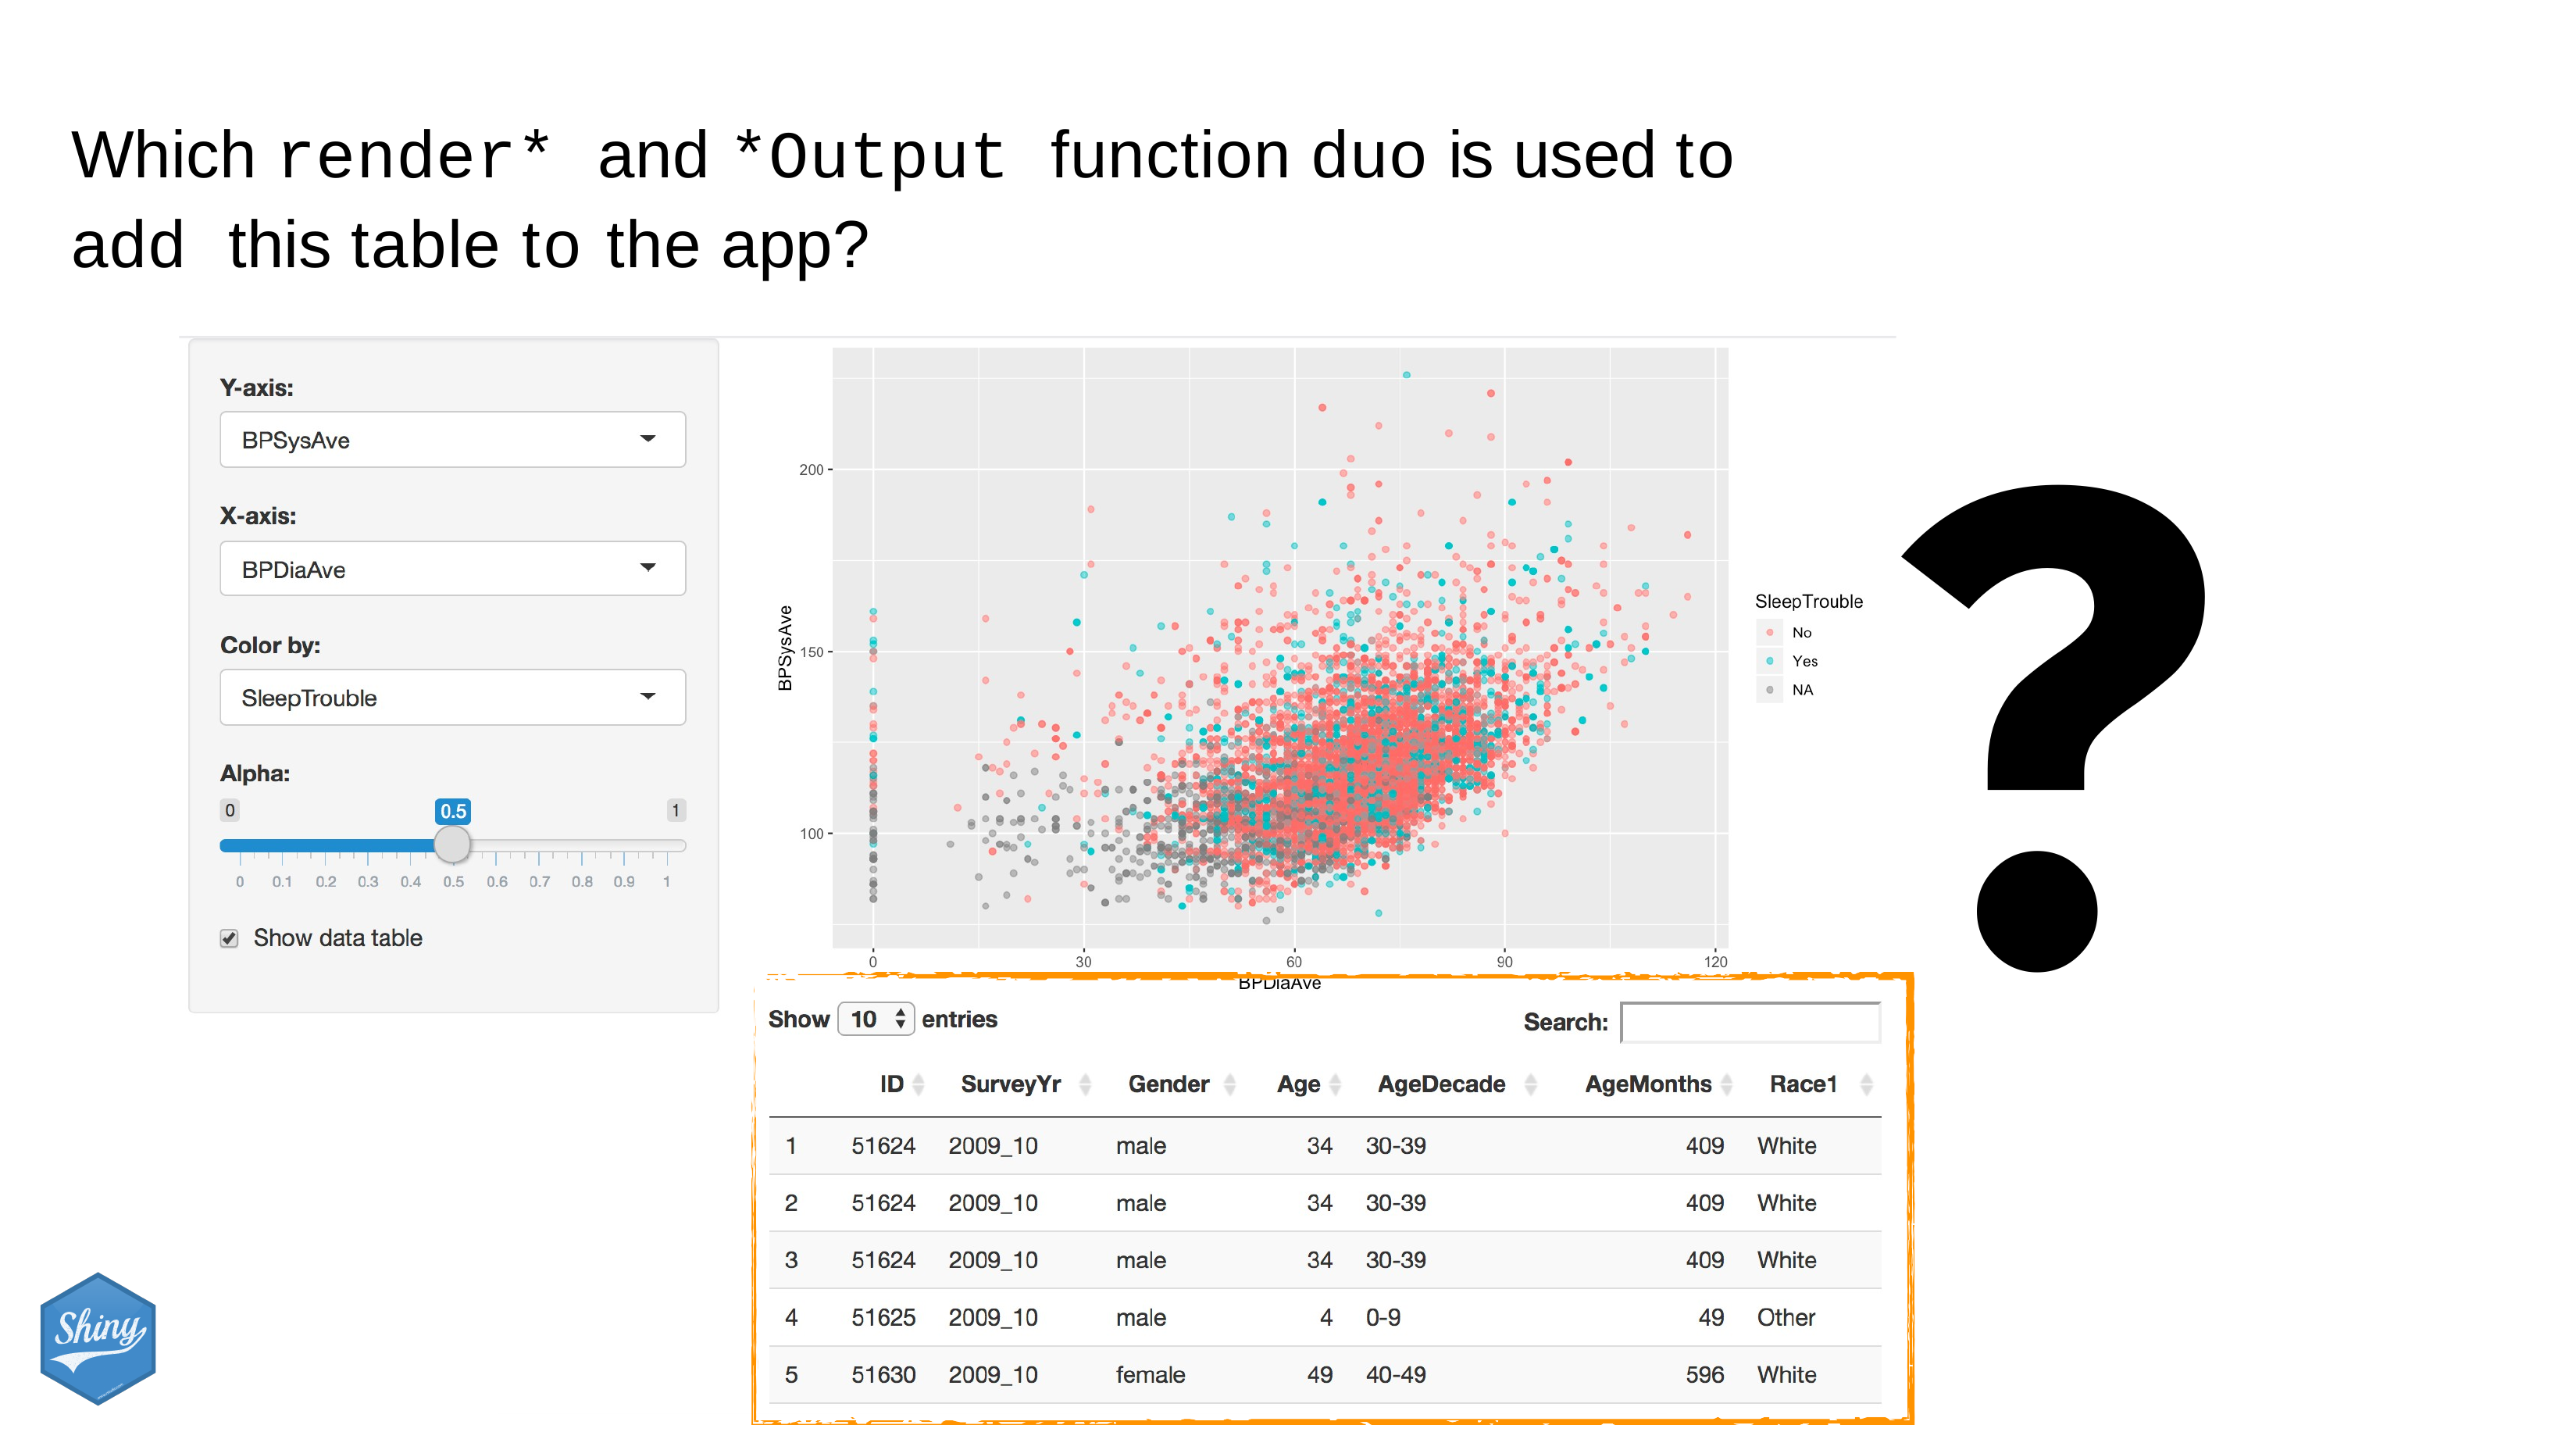

Which render* and *Output function duo is used to add  this table to the app?
?